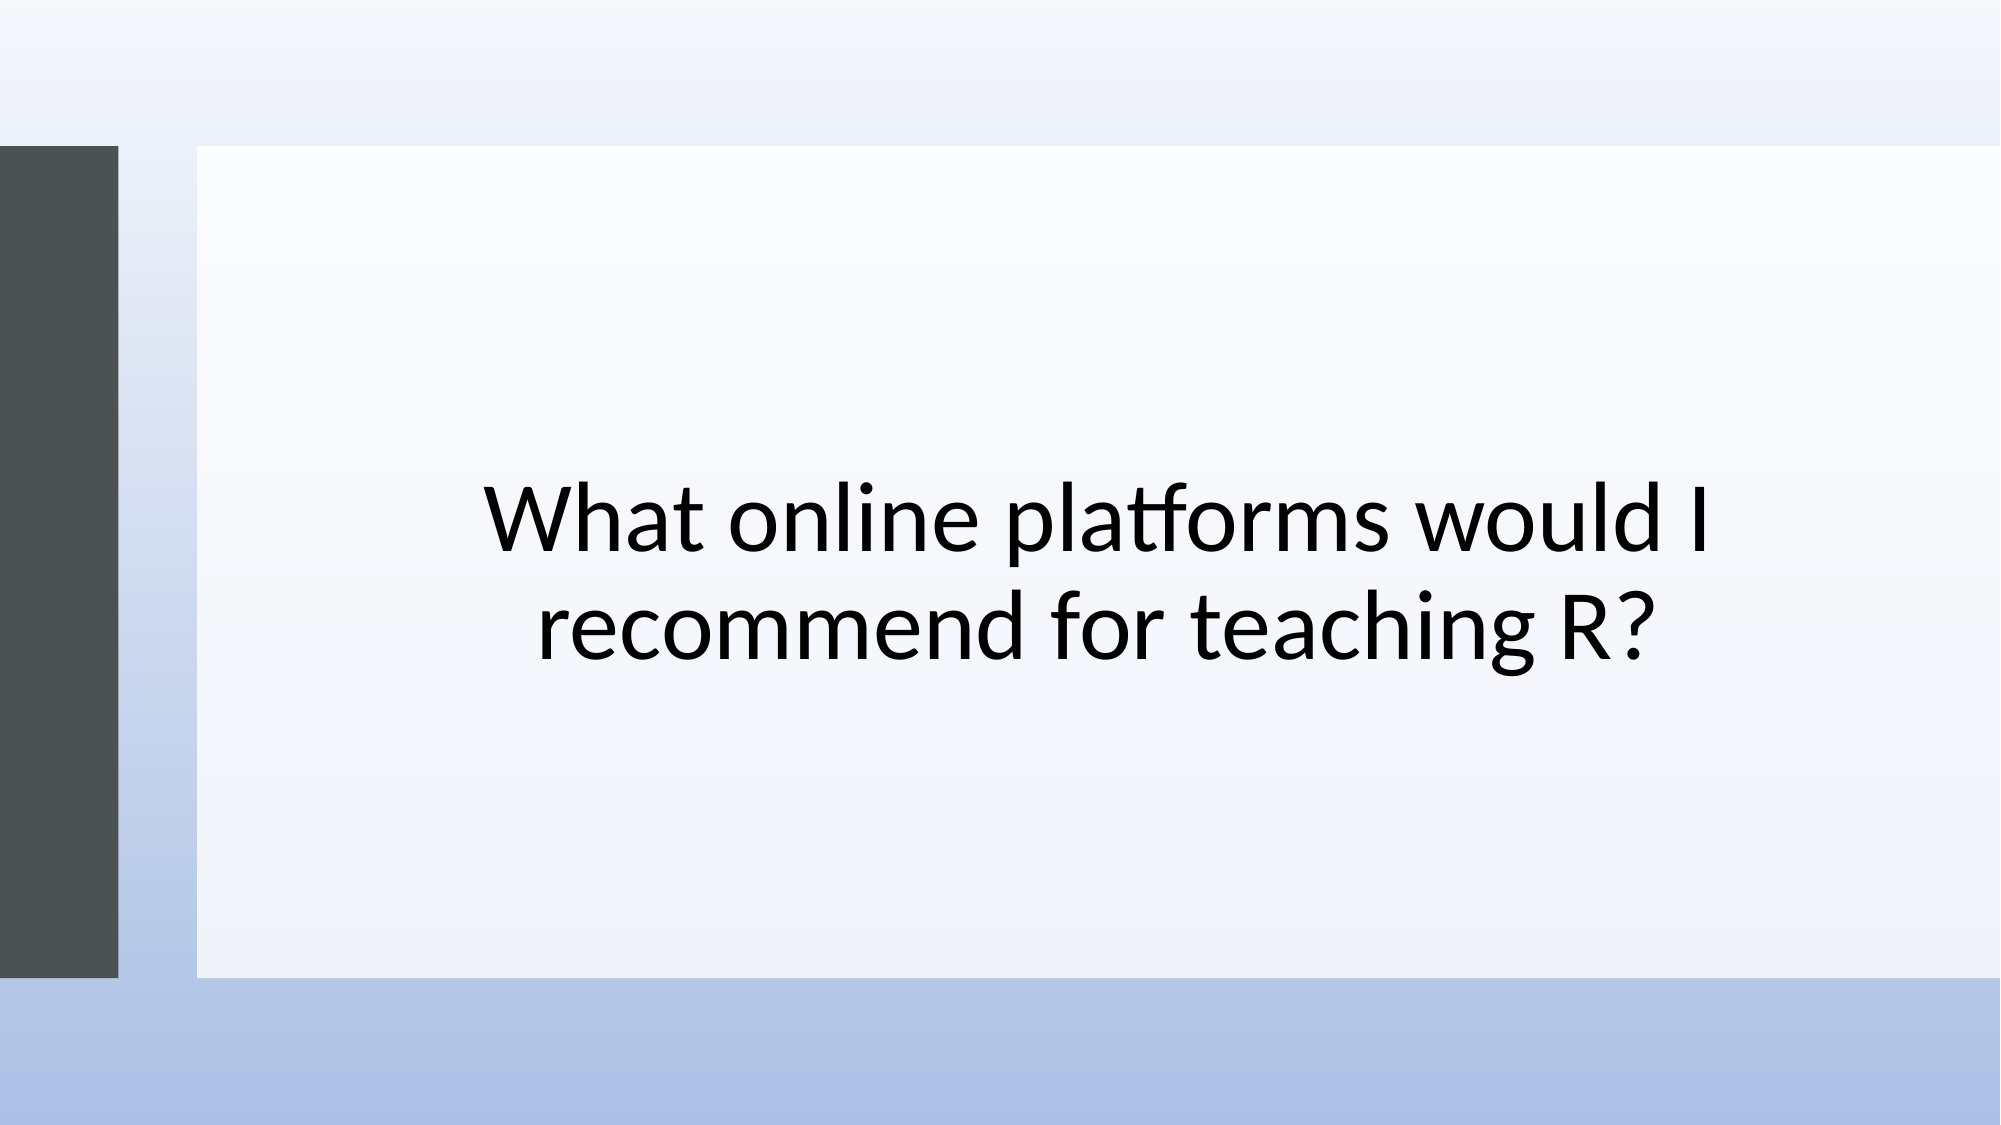

# What online platforms would I recommend for teaching R?